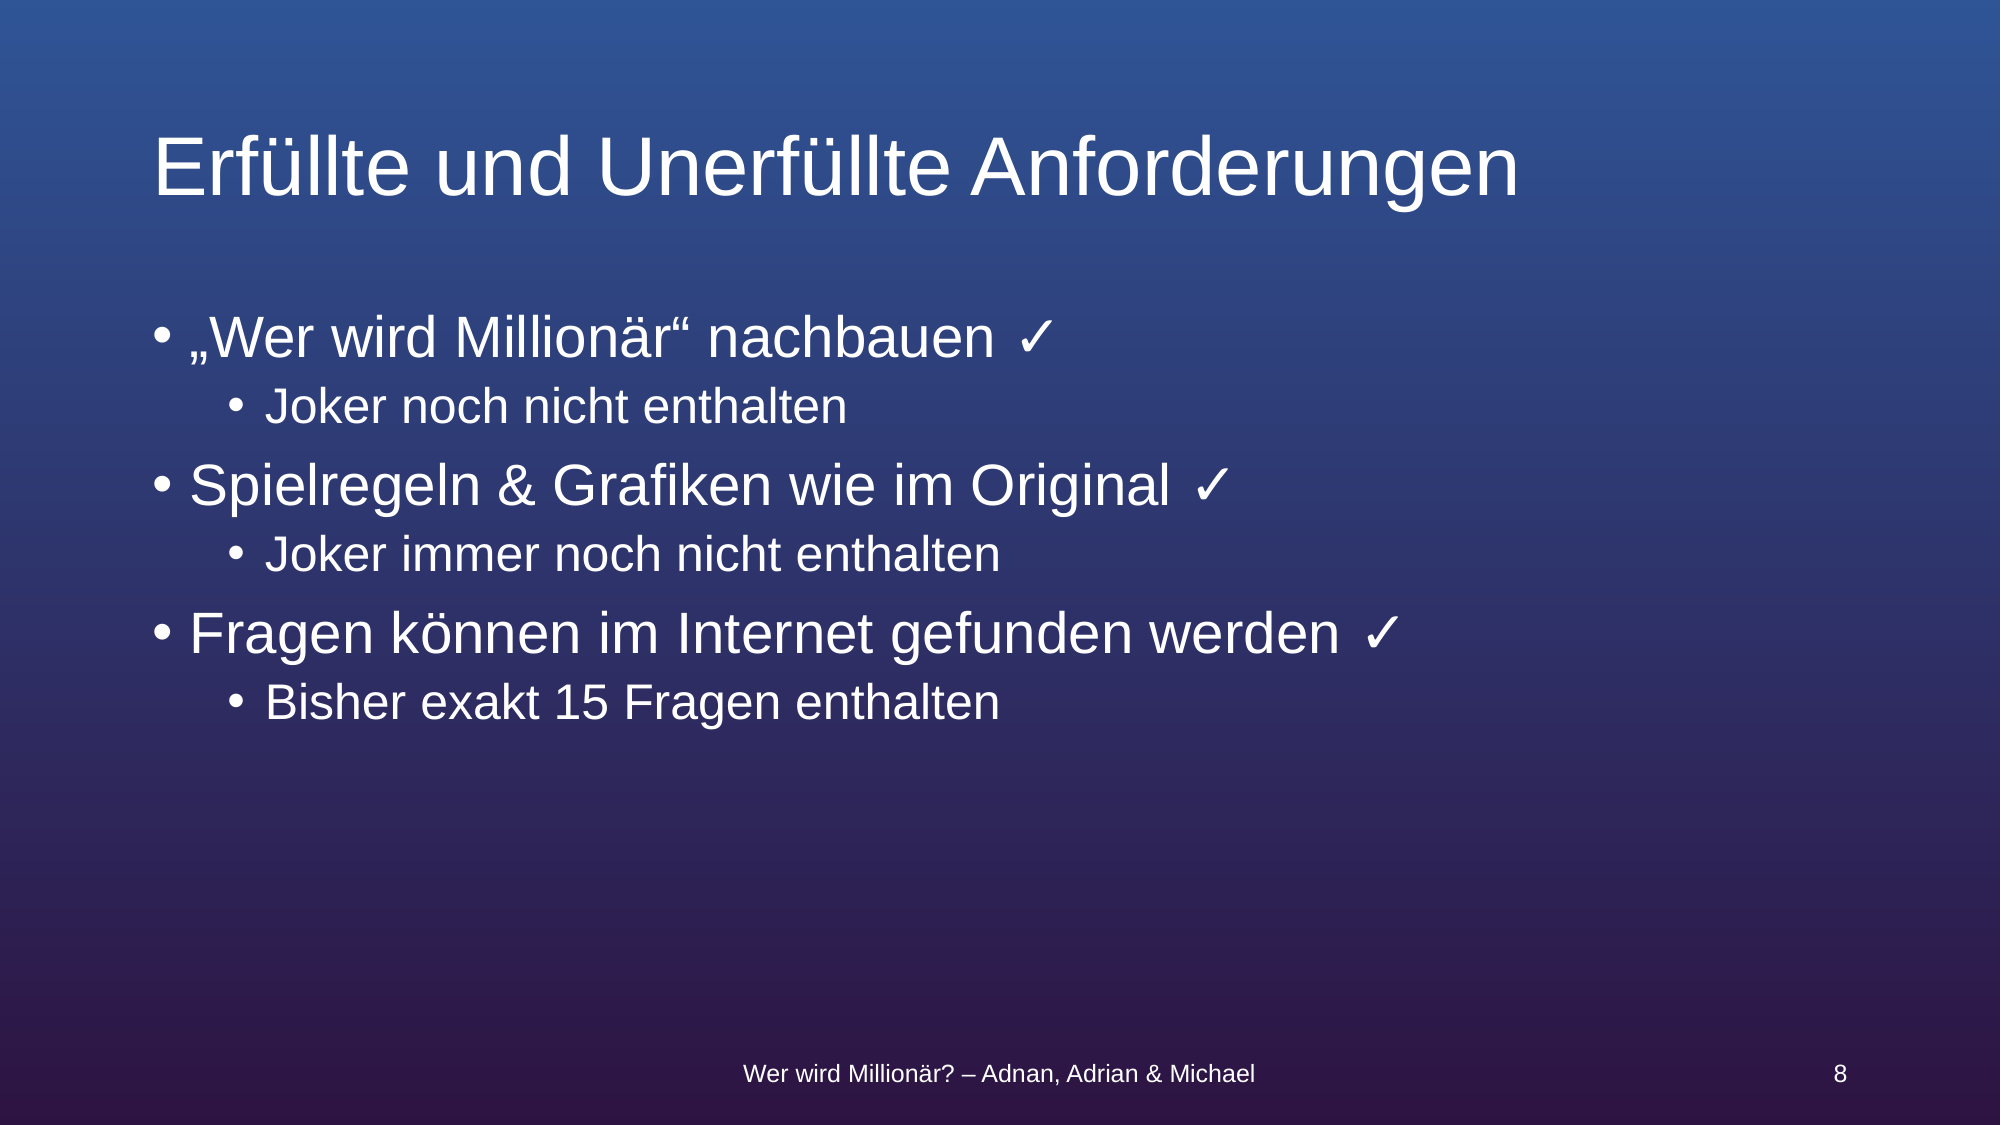

# Erfüllte und Unerfüllte Anforderungen
„Wer wird Millionär“ nachbauen ✓
Joker noch nicht enthalten
Spielregeln & Grafiken wie im Original ✓
Joker immer noch nicht enthalten
Fragen können im Internet gefunden werden ✓
Bisher exakt 15 Fragen enthalten
Wer wird Millionär? – Adnan, Adrian & Michael
8